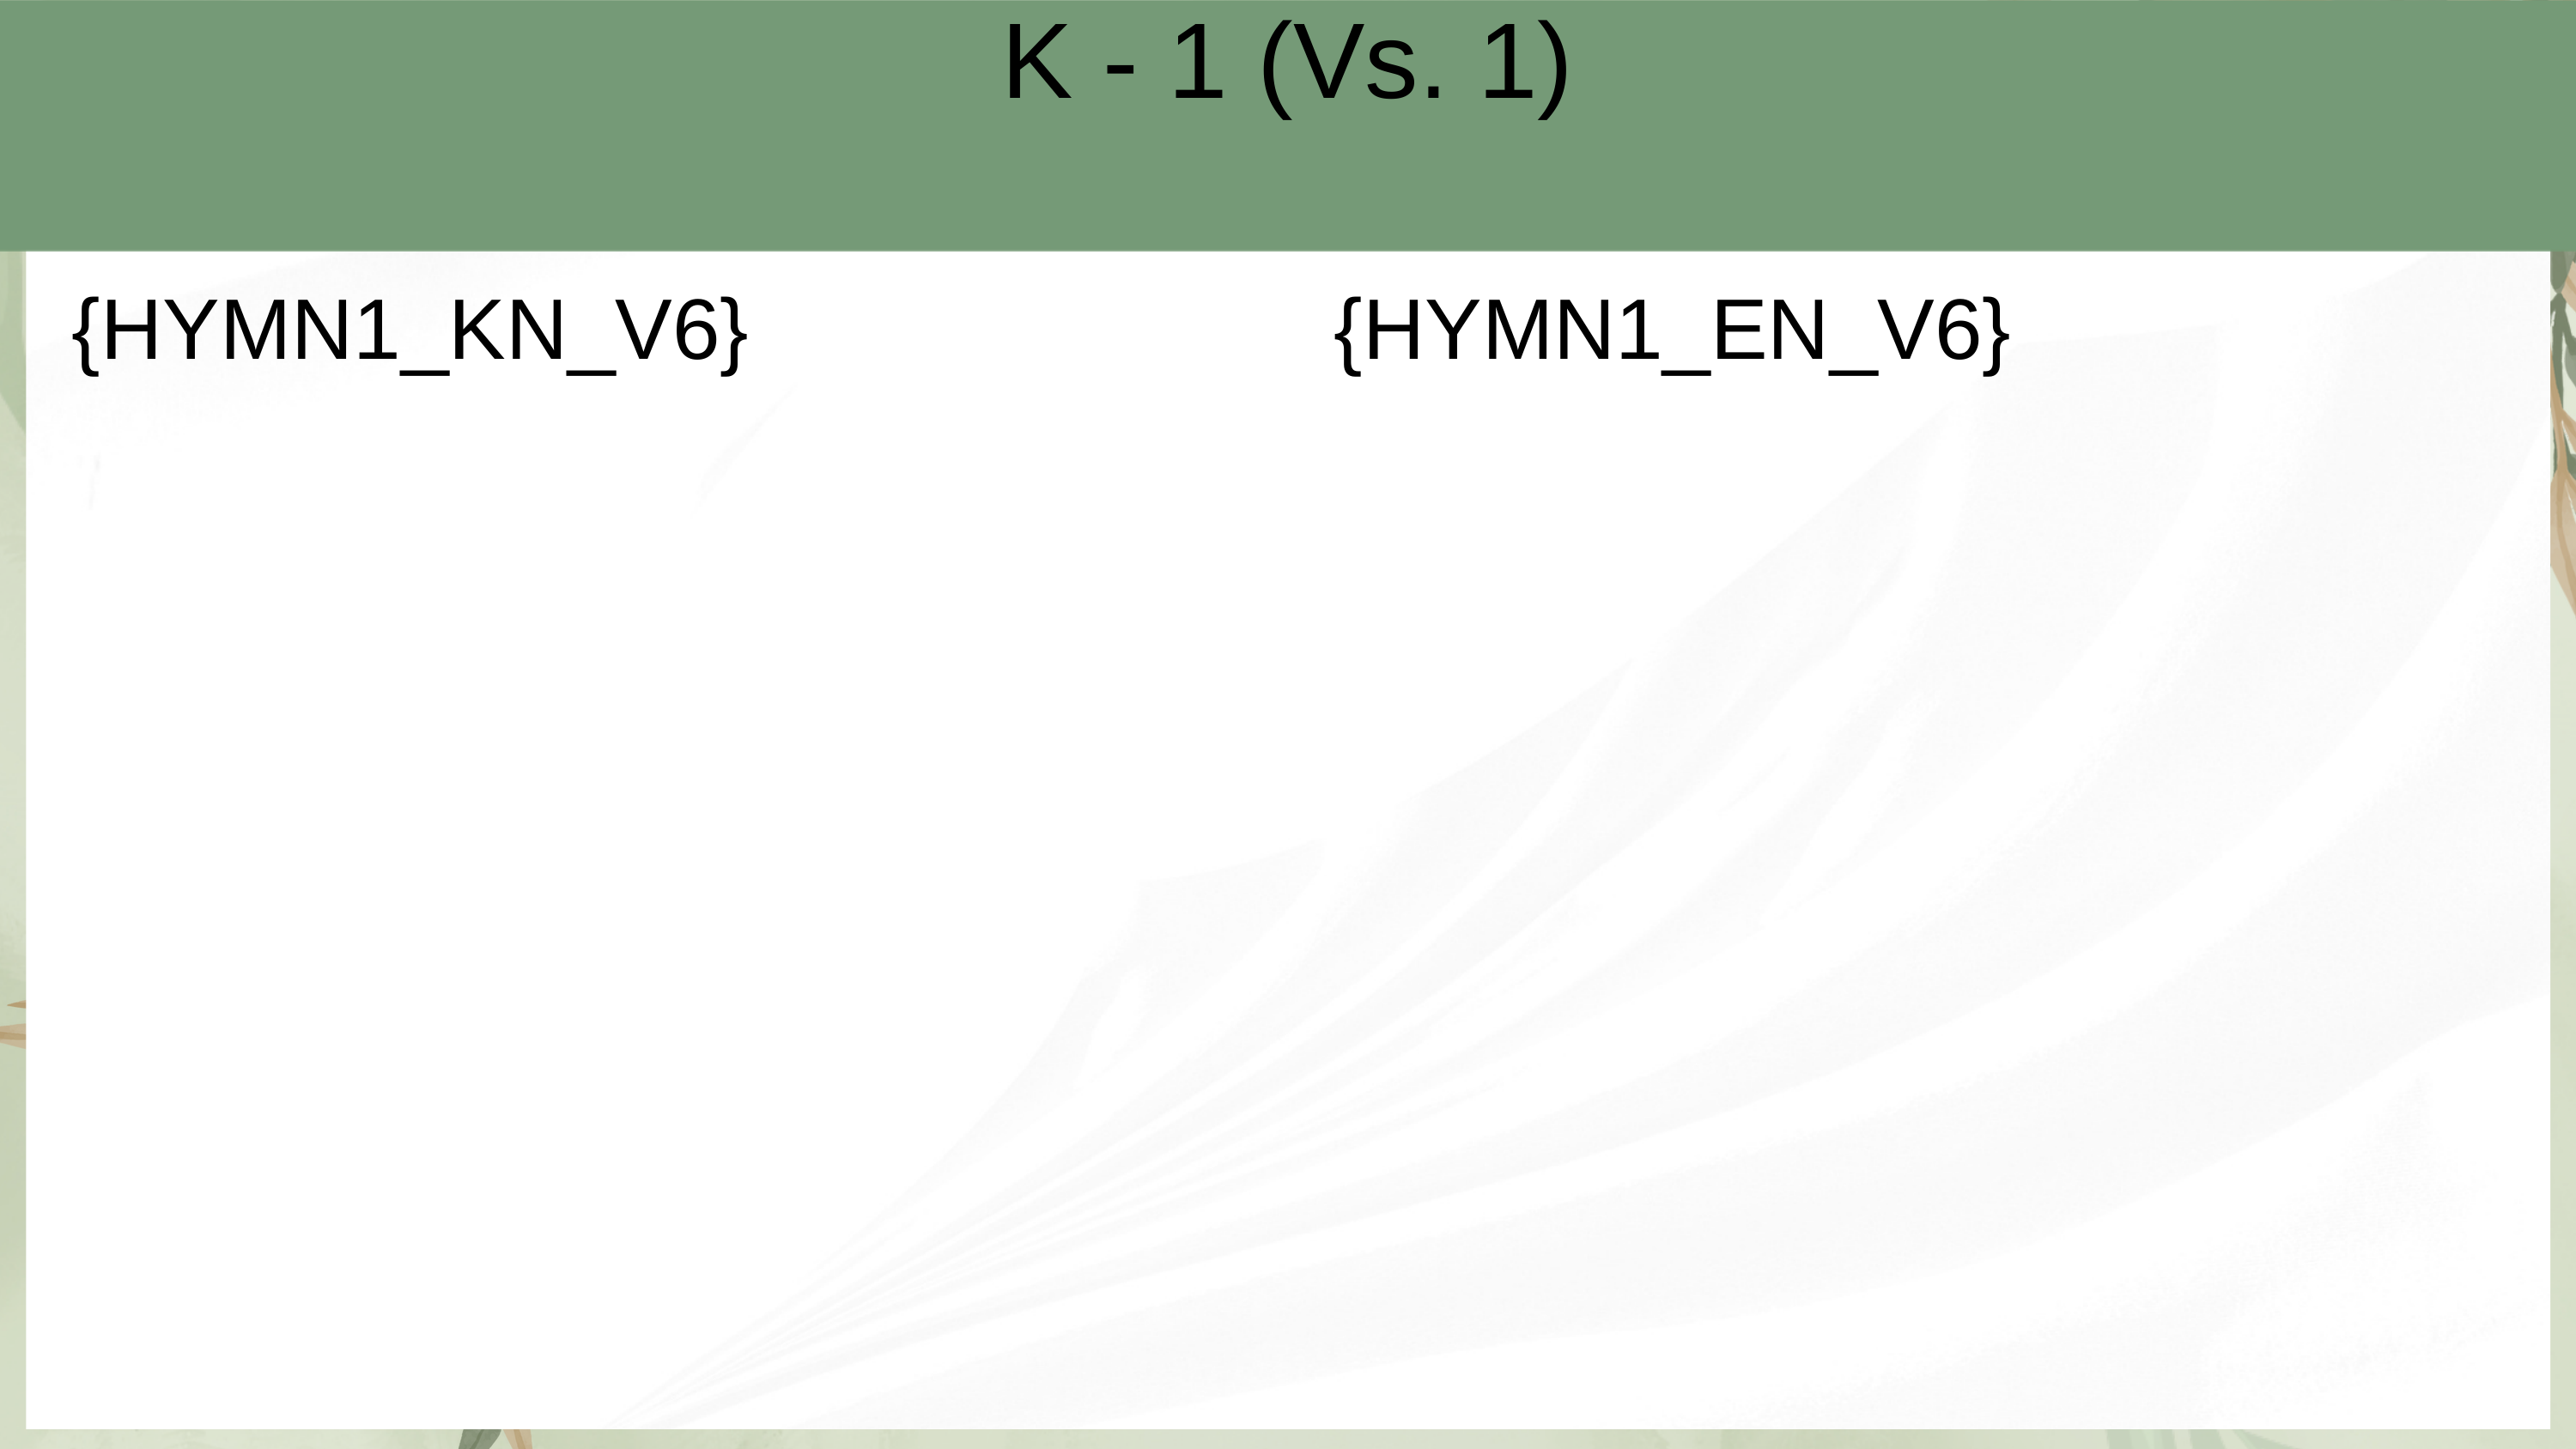

K - 1 (Vs. 1)

{HYMN1_KN_V6}

{HYMN1_EN_V6}